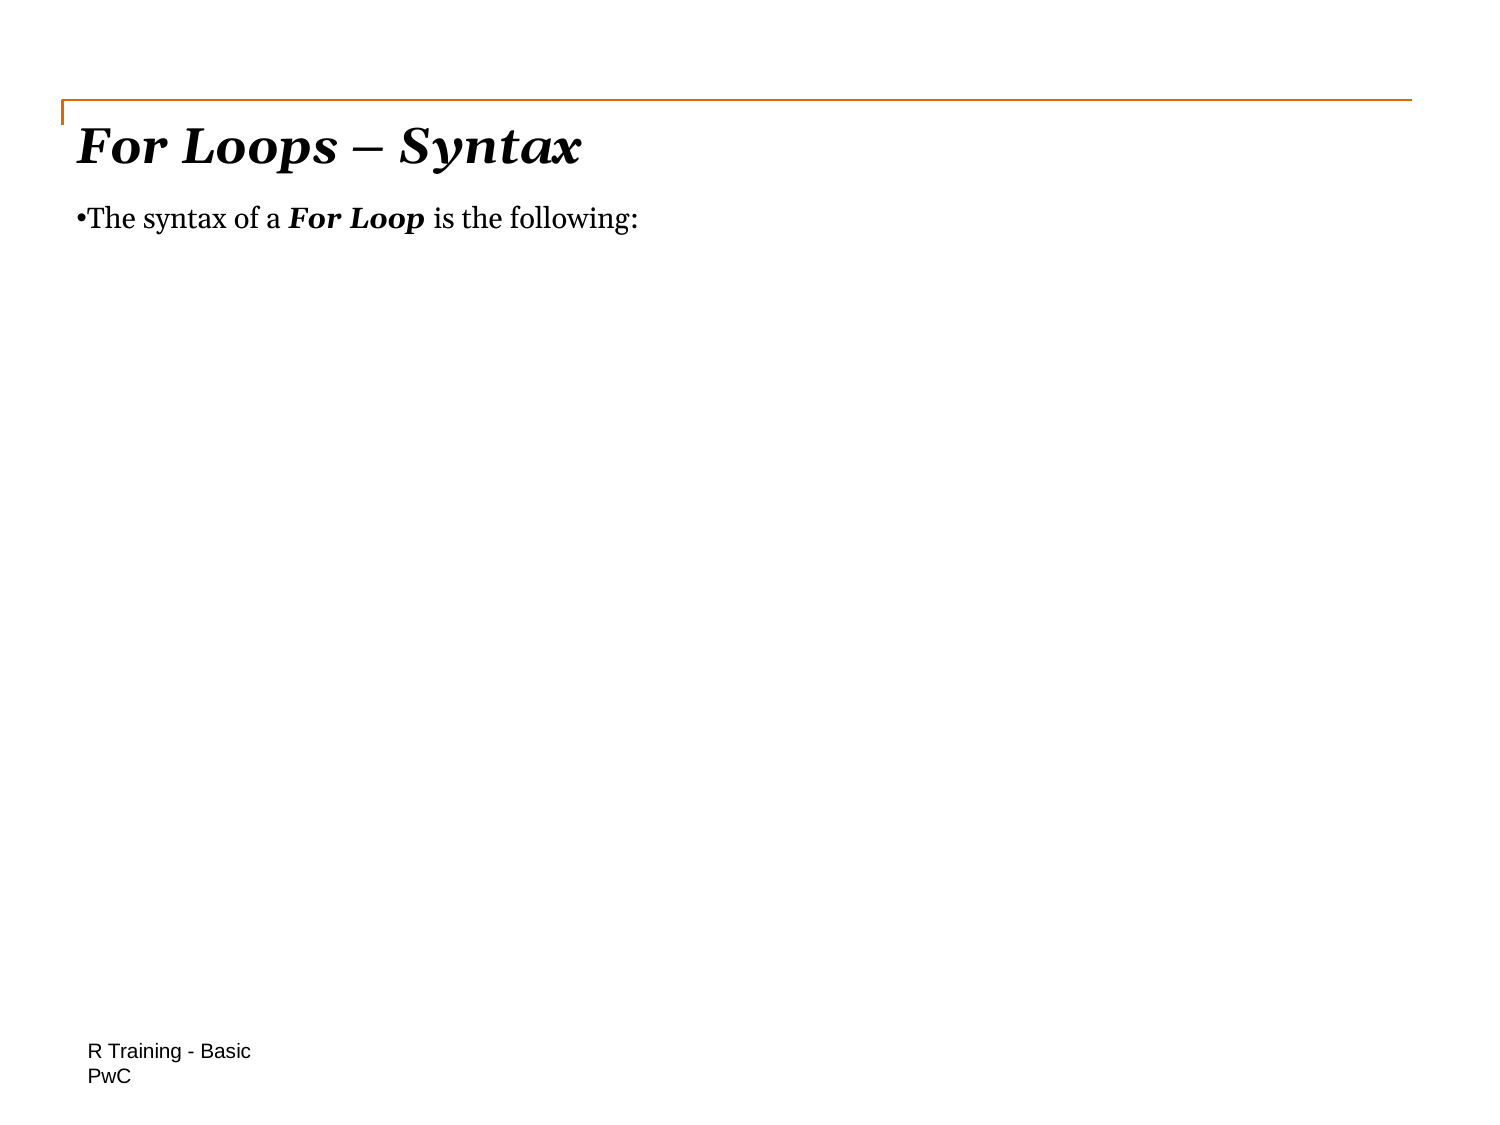

# For Loops – Syntax
The syntax of a For Loop is the following:

R Training - Basic